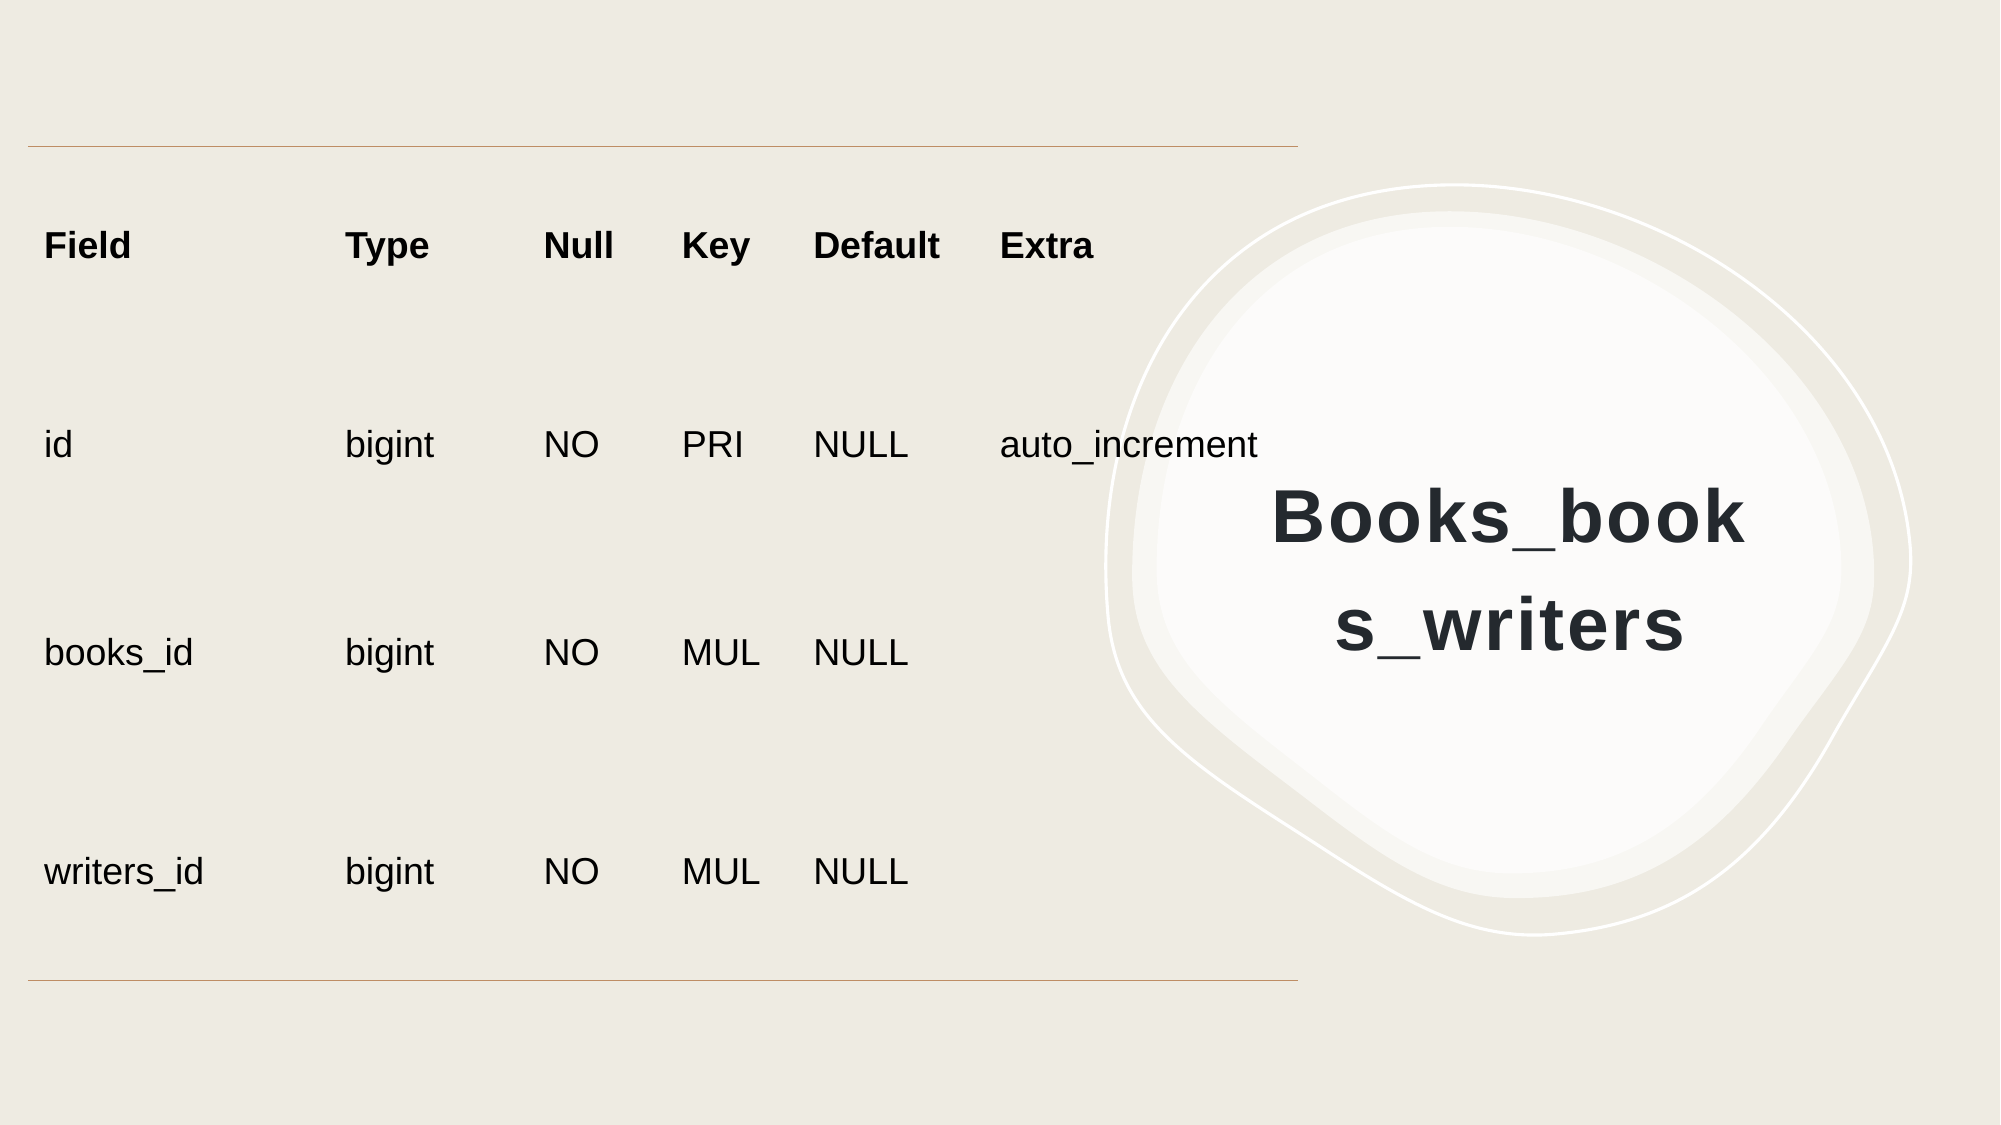

| Field | Type | Null | Key | Default | Extra |
| --- | --- | --- | --- | --- | --- |
| id | bigint | NO | PRI | NULL | auto\_increment |
| books\_id | bigint | NO | MUL | NULL |  |
| writers\_id | bigint | NO | MUL | NULL |  |

# Books_books_writers